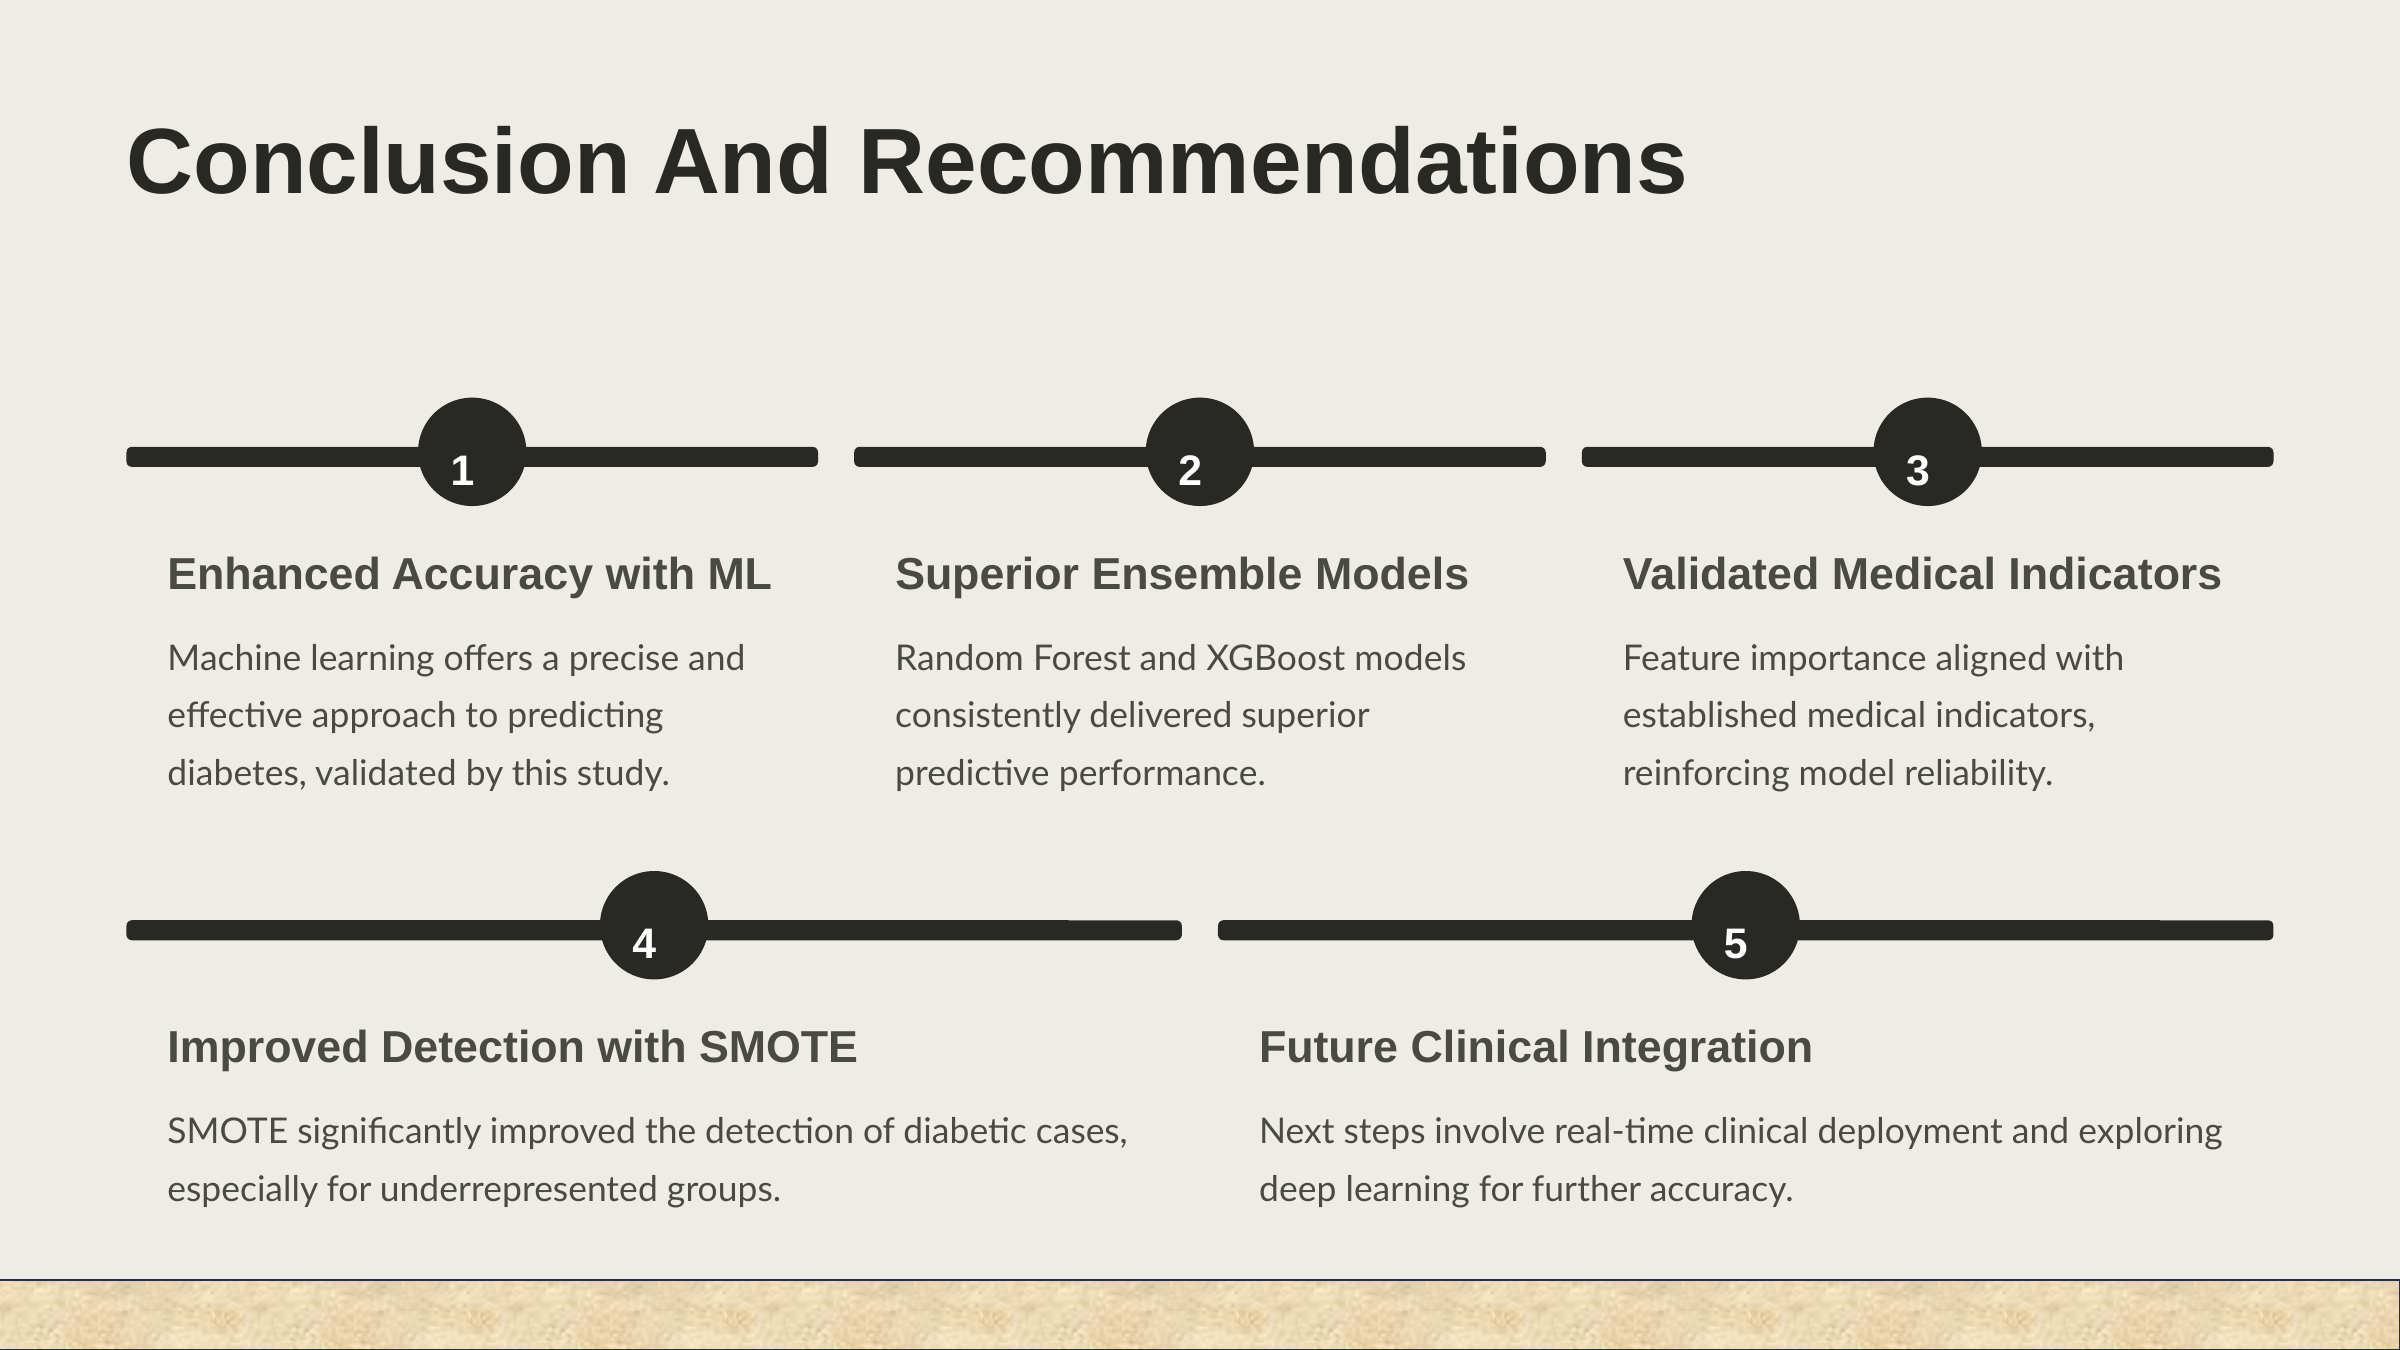

Conclusion And Recommendations

1
2
3

Enhanced Accuracy with ML
Superior Ensemble Models
Validated Medical Indicators
Machine learning offers a precise and effective approach to predicting diabetes, validated by this study.
Random Forest and XGBoost models consistently delivered superior predictive performance.
Feature importance aligned with established medical indicators, reinforcing model reliability.

4
5

Improved Detection with SMOTE
Future Clinical Integration
SMOTE significantly improved the detection of diabetic cases, especially for underrepresented groups.
Next steps involve real-time clinical deployment and exploring deep learning for further accuracy.